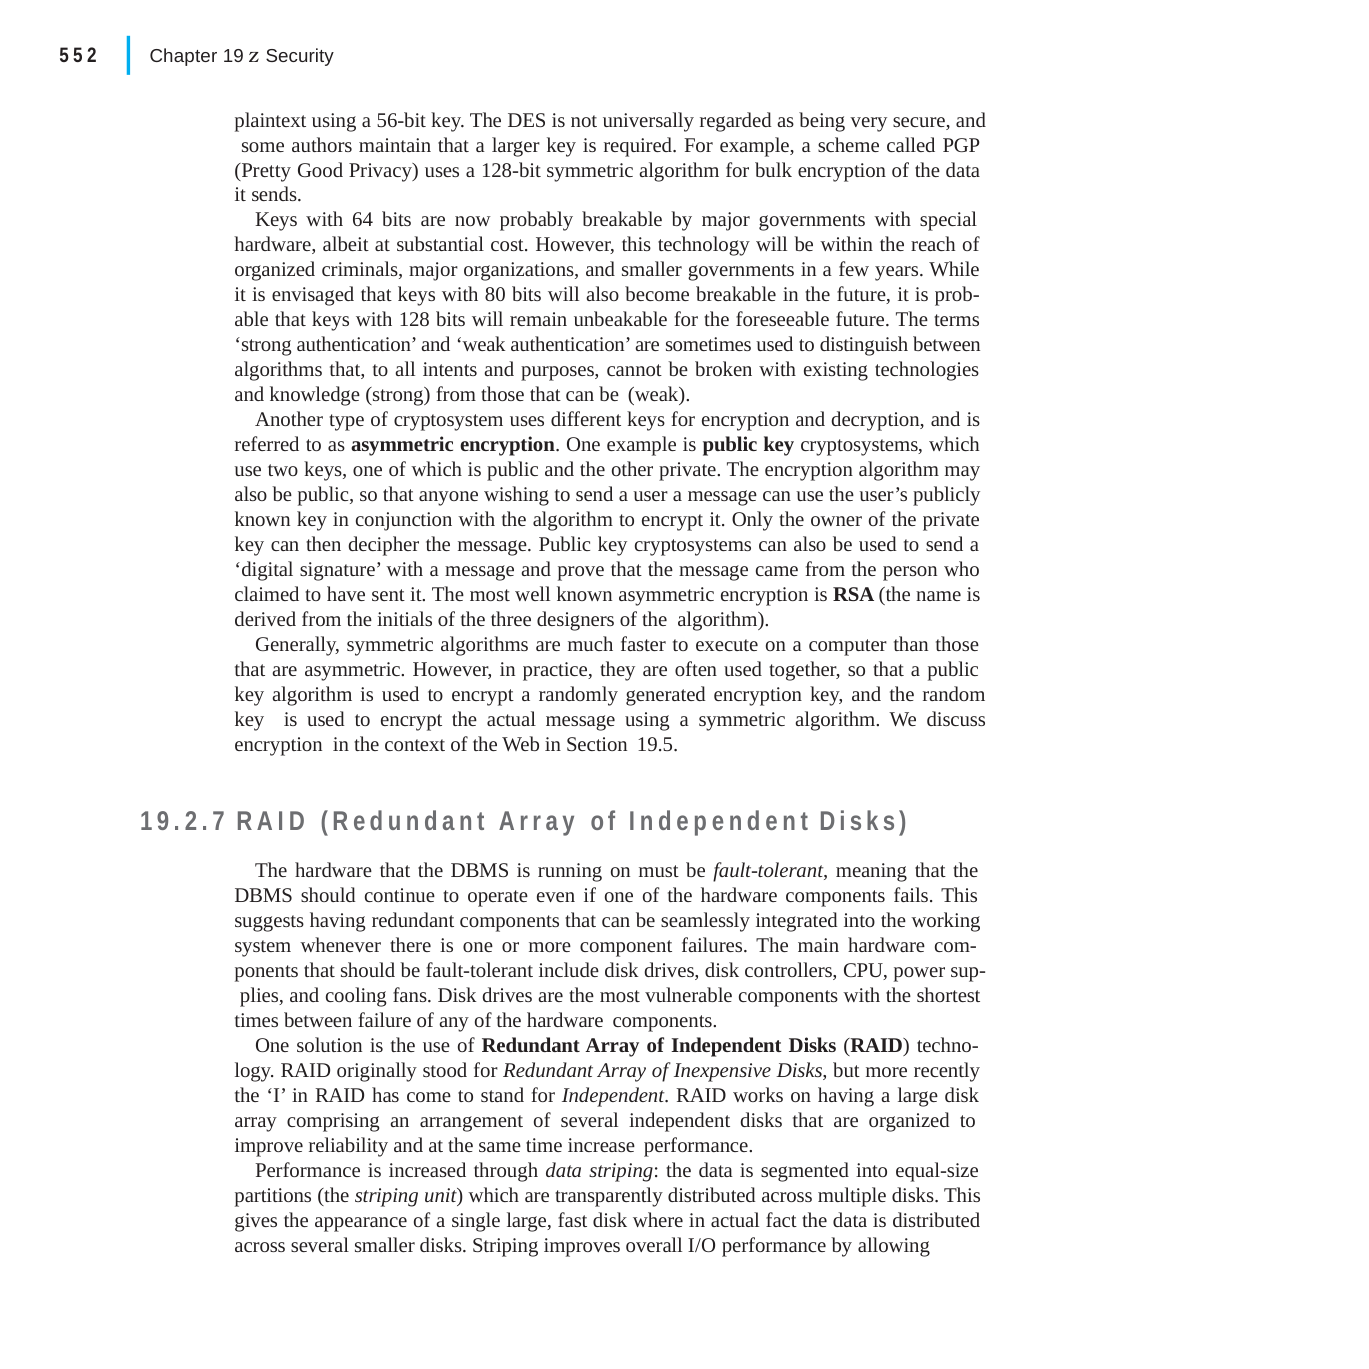

|
552
Chapter 19 z Security
plaintext using a 56-bit key. The DES is not universally regarded as being very secure, and  some authors maintain that a larger key is required. For example, a scheme called PGP  (Pretty Good Privacy) uses a 128-bit symmetric algorithm for bulk encryption of the data  it sends.
Keys with 64 bits are now probably breakable by major governments with special  hardware, albeit at substantial cost. However, this technology will be within the reach of  organized criminals, major organizations, and smaller governments in a few years. While  it is envisaged that keys with 80 bits will also become breakable in the future, it is prob-  able that keys with 128 bits will remain unbeakable for the foreseeable future. The terms  ‘strong authentication’ and ‘weak authentication’ are sometimes used to distinguish between  algorithms that, to all intents and purposes, cannot be broken with existing technologies  and knowledge (strong) from those that can be (weak).
Another type of cryptosystem uses different keys for encryption and decryption, and is  referred to as asymmetric encryption. One example is public key cryptosystems, which  use two keys, one of which is public and the other private. The encryption algorithm may  also be public, so that anyone wishing to send a user a message can use the user’s publicly  known key in conjunction with the algorithm to encrypt it. Only the owner of the private  key can then decipher the message. Public key cryptosystems can also be used to send a  ‘digital signature’ with a message and prove that the message came from the person who  claimed to have sent it. The most well known asymmetric encryption is RSA (the name is  derived from the initials of the three designers of the algorithm).
Generally, symmetric algorithms are much faster to execute on a computer than those  that are asymmetric. However, in practice, they are often used together, so that a public  key algorithm is used to encrypt a randomly generated encryption key, and the random key  is used to encrypt the actual message using a symmetric algorithm. We discuss encryption  in the context of the Web in Section 19.5.

19.2.7	RAID (Redundant Array of Independent Disks)
The hardware that the DBMS is running on must be fault-tolerant, meaning that the  DBMS should continue to operate even if one of the hardware components fails. This  suggests having redundant components that can be seamlessly integrated into the working  system whenever there is one or more component failures. The main hardware com-  ponents that should be fault-tolerant include disk drives, disk controllers, CPU, power sup-  plies, and cooling fans. Disk drives are the most vulnerable components with the shortest  times between failure of any of the hardware components.
One solution is the use of Redundant Array of Independent Disks (RAID) techno-  logy. RAID originally stood for Redundant Array of Inexpensive Disks, but more recently  the ‘I’ in RAID has come to stand for Independent. RAID works on having a large disk  array comprising an arrangement of several independent disks that are organized to  improve reliability and at the same time increase performance.
Performance is increased through data striping: the data is segmented into equal-size  partitions (the striping unit) which are transparently distributed across multiple disks. This  gives the appearance of a single large, fast disk where in actual fact the data is distributed  across several smaller disks. Striping improves overall I/O performance by allowing